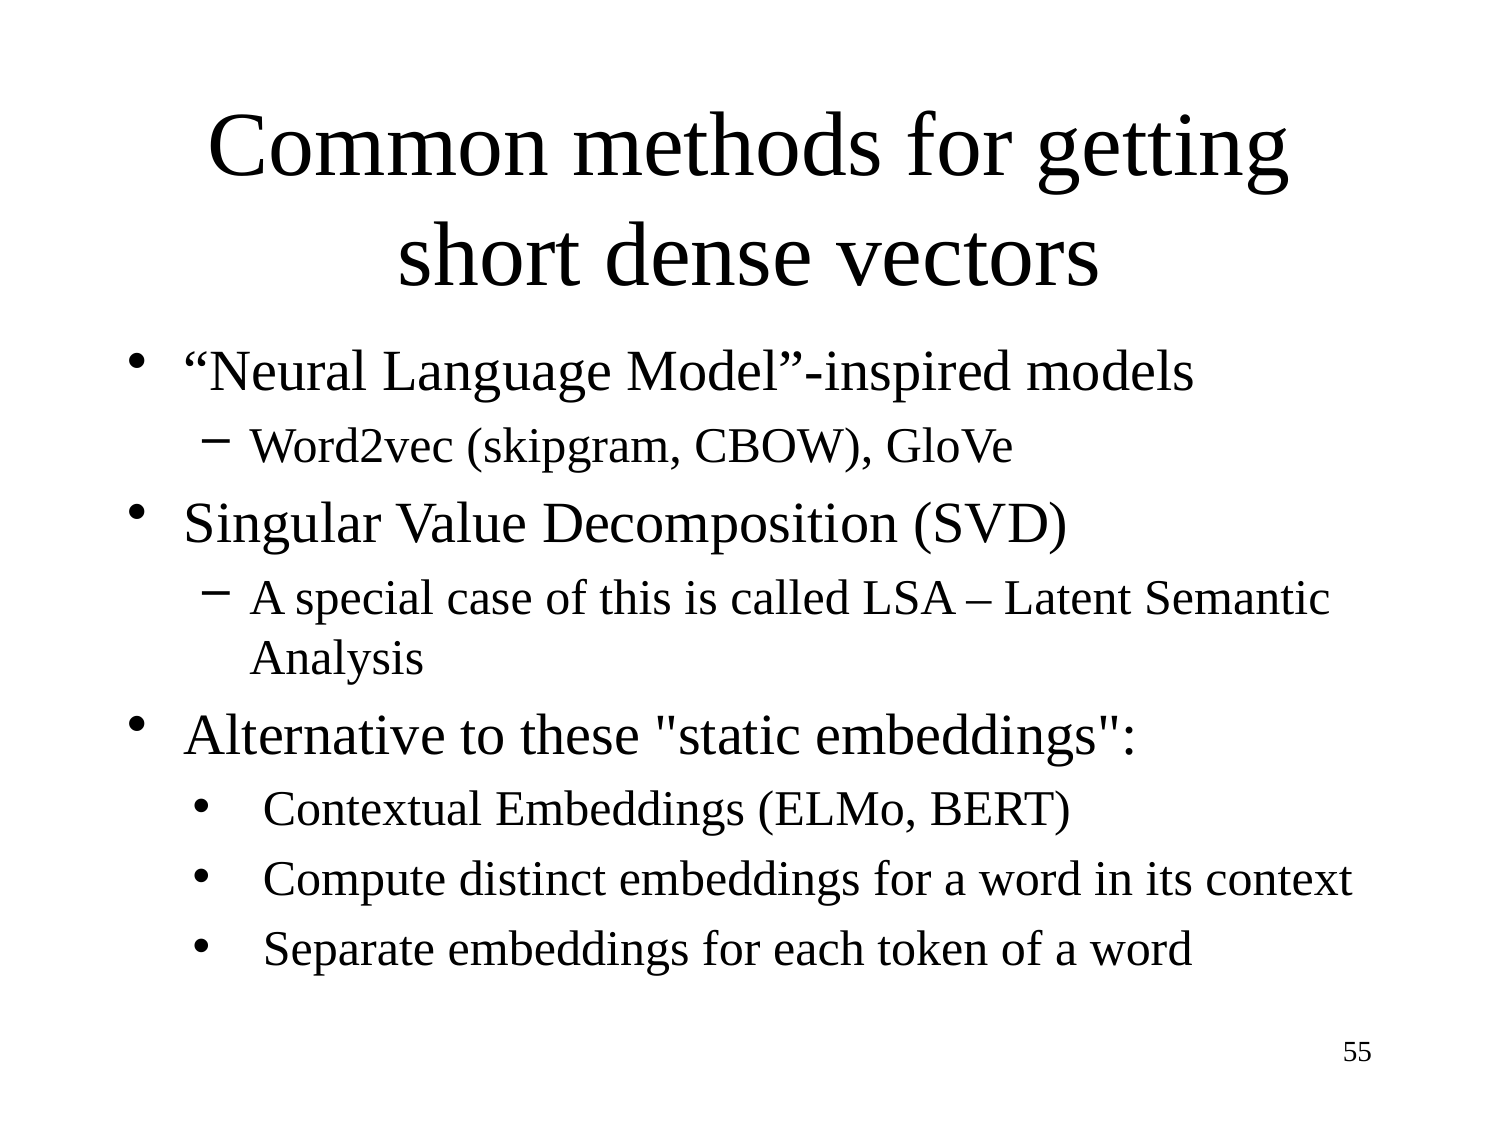

# Common methods for getting short dense vectors
“Neural Language Model”-inspired models
Word2vec (skipgram, CBOW), GloVe
Singular Value Decomposition (SVD)
A special case of this is called LSA – Latent Semantic Analysis
Alternative to these "static embeddings":
Contextual Embeddings (ELMo, BERT)
Compute distinct embeddings for a word in its context
Separate embeddings for each token of a word

55